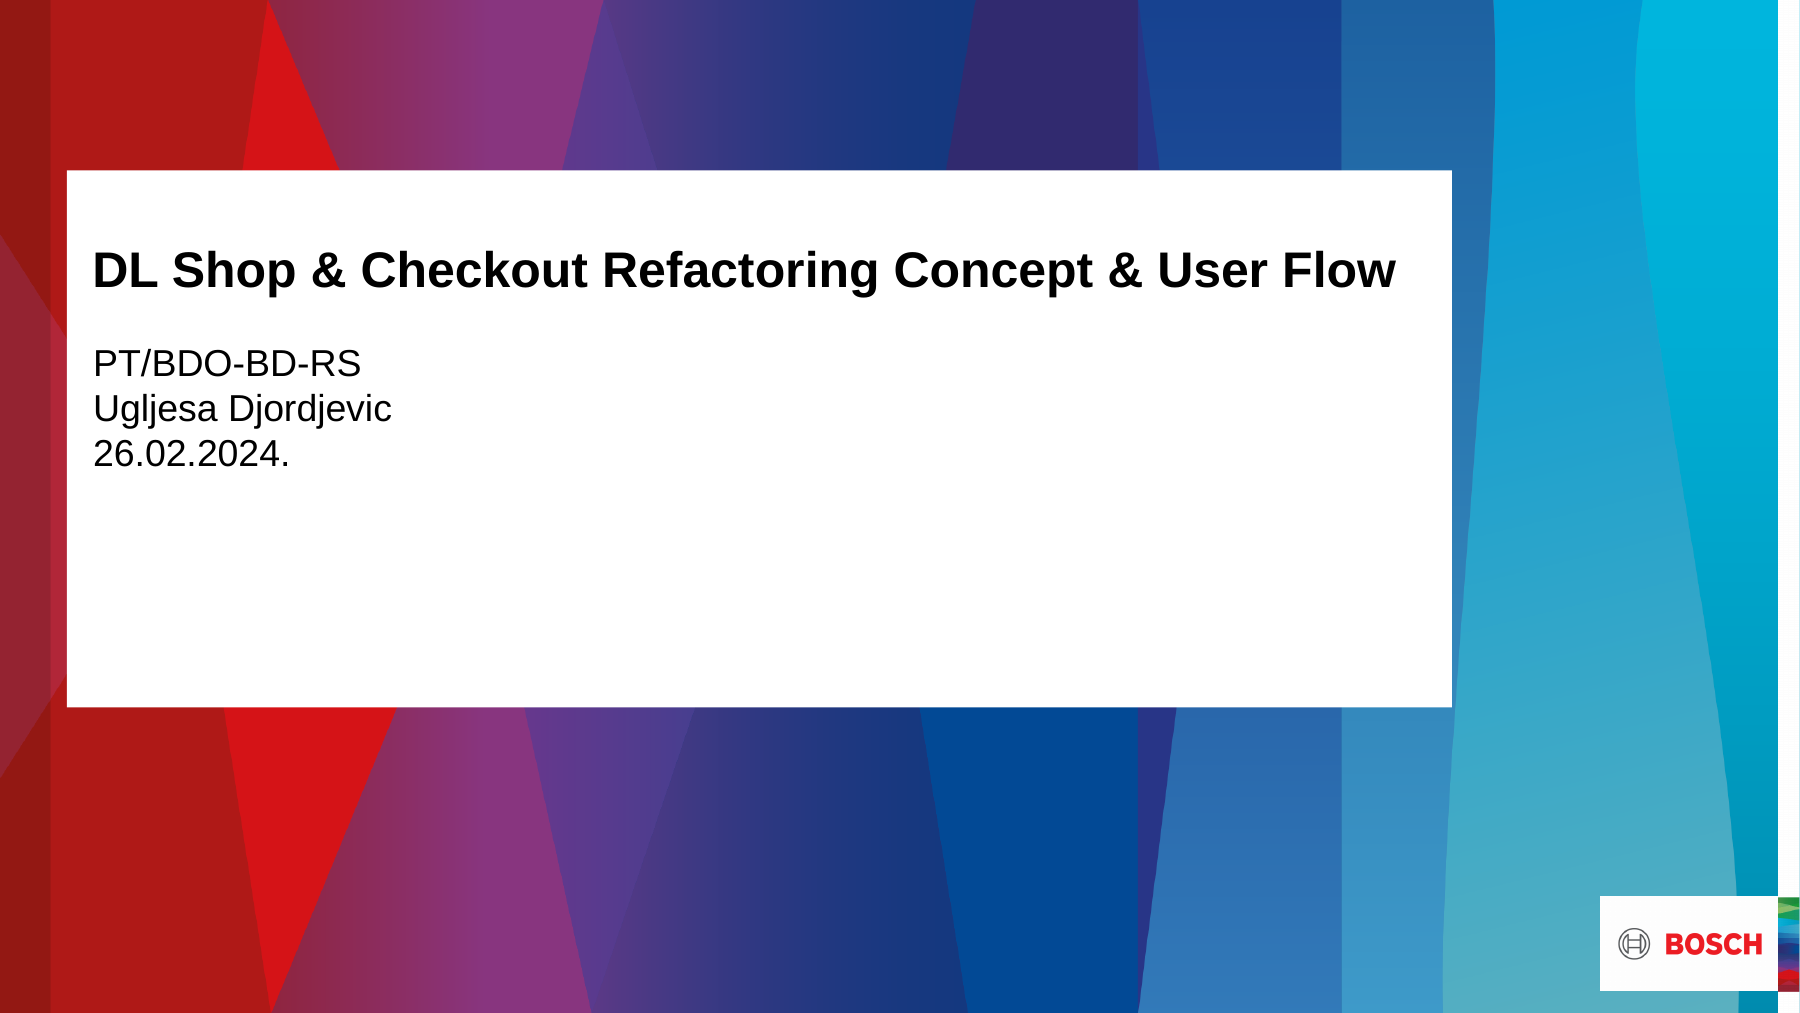

DL Shop & Checkout Refactoring Concept & User Flow
PT/BDO-BD-RS
Ugljesa Djordjevic
26.02.2024.